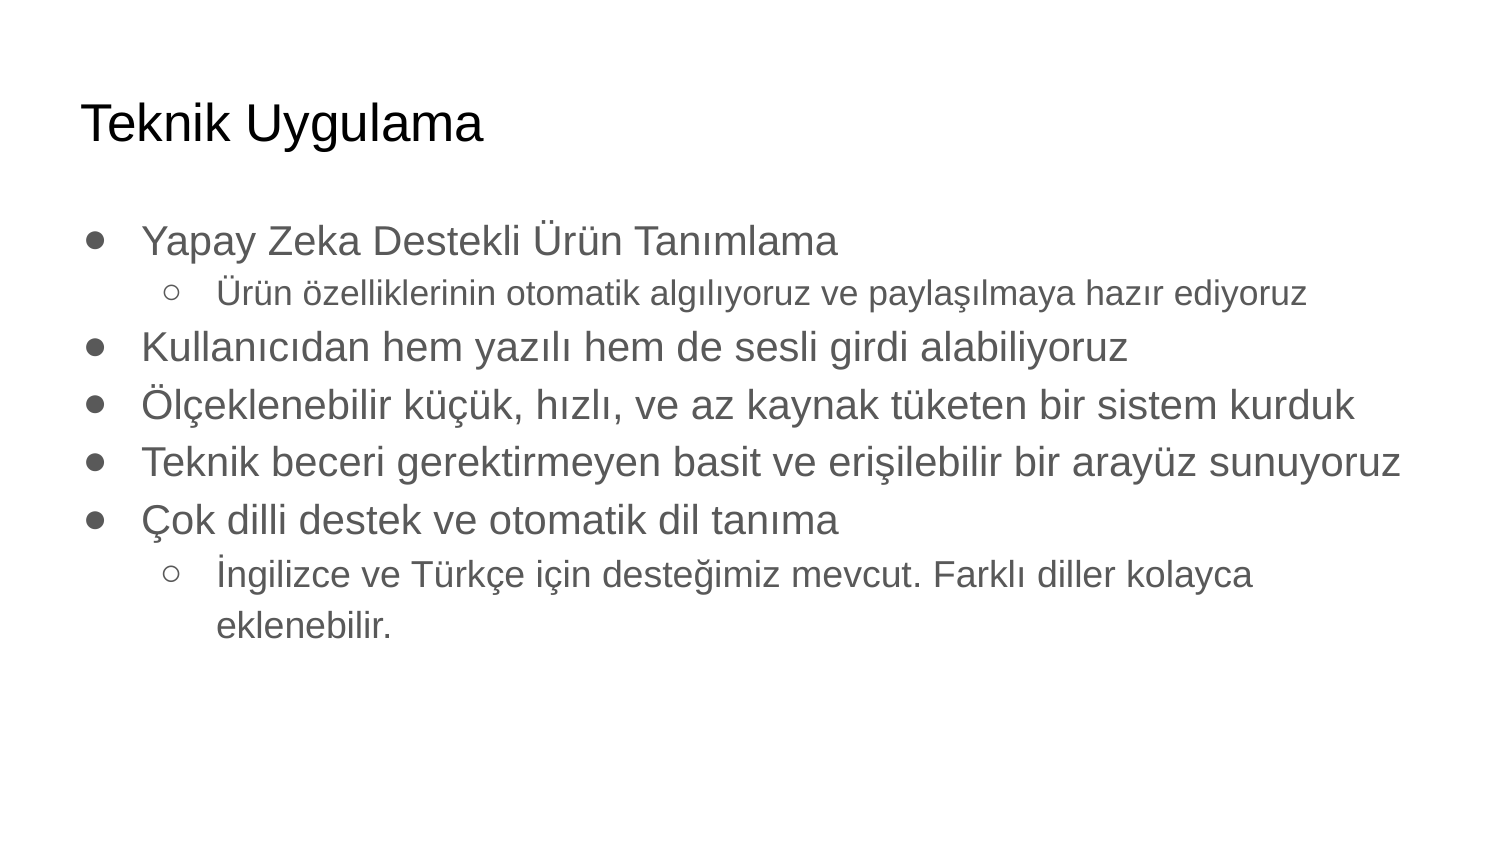

# Teknik Uygulama
Yapay Zeka Destekli Ürün Tanımlama
Ürün özelliklerinin otomatik algılıyoruz ve paylaşılmaya hazır ediyoruz
Kullanıcıdan hem yazılı hem de sesli girdi alabiliyoruz
Ölçeklenebilir küçük, hızlı, ve az kaynak tüketen bir sistem kurduk
Teknik beceri gerektirmeyen basit ve erişilebilir bir arayüz sunuyoruz
Çok dilli destek ve otomatik dil tanıma
İngilizce ve Türkçe için desteğimiz mevcut. Farklı diller kolayca eklenebilir.